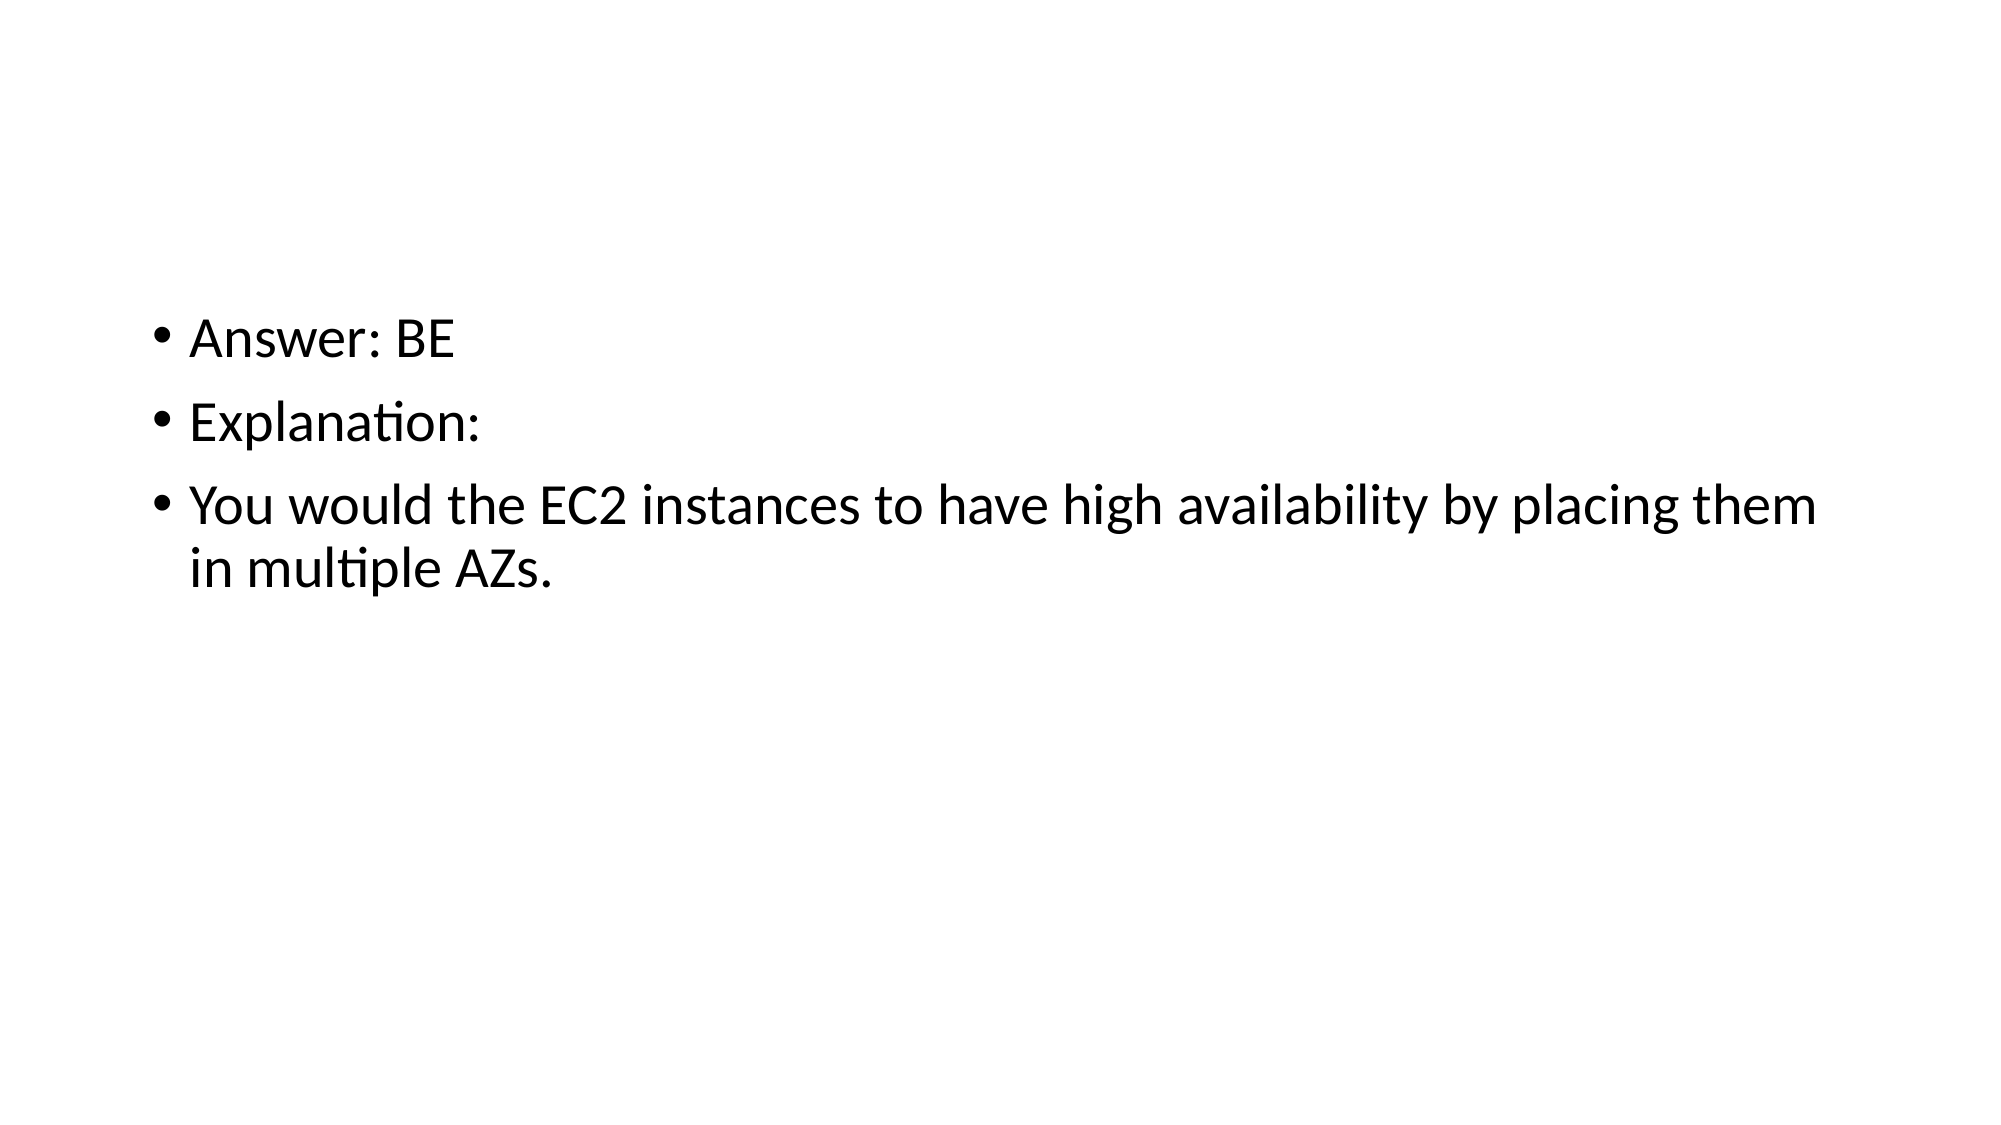

#
Answer: BE
Explanation:
You would the EC2 instances to have high availability by placing them in multiple AZs.